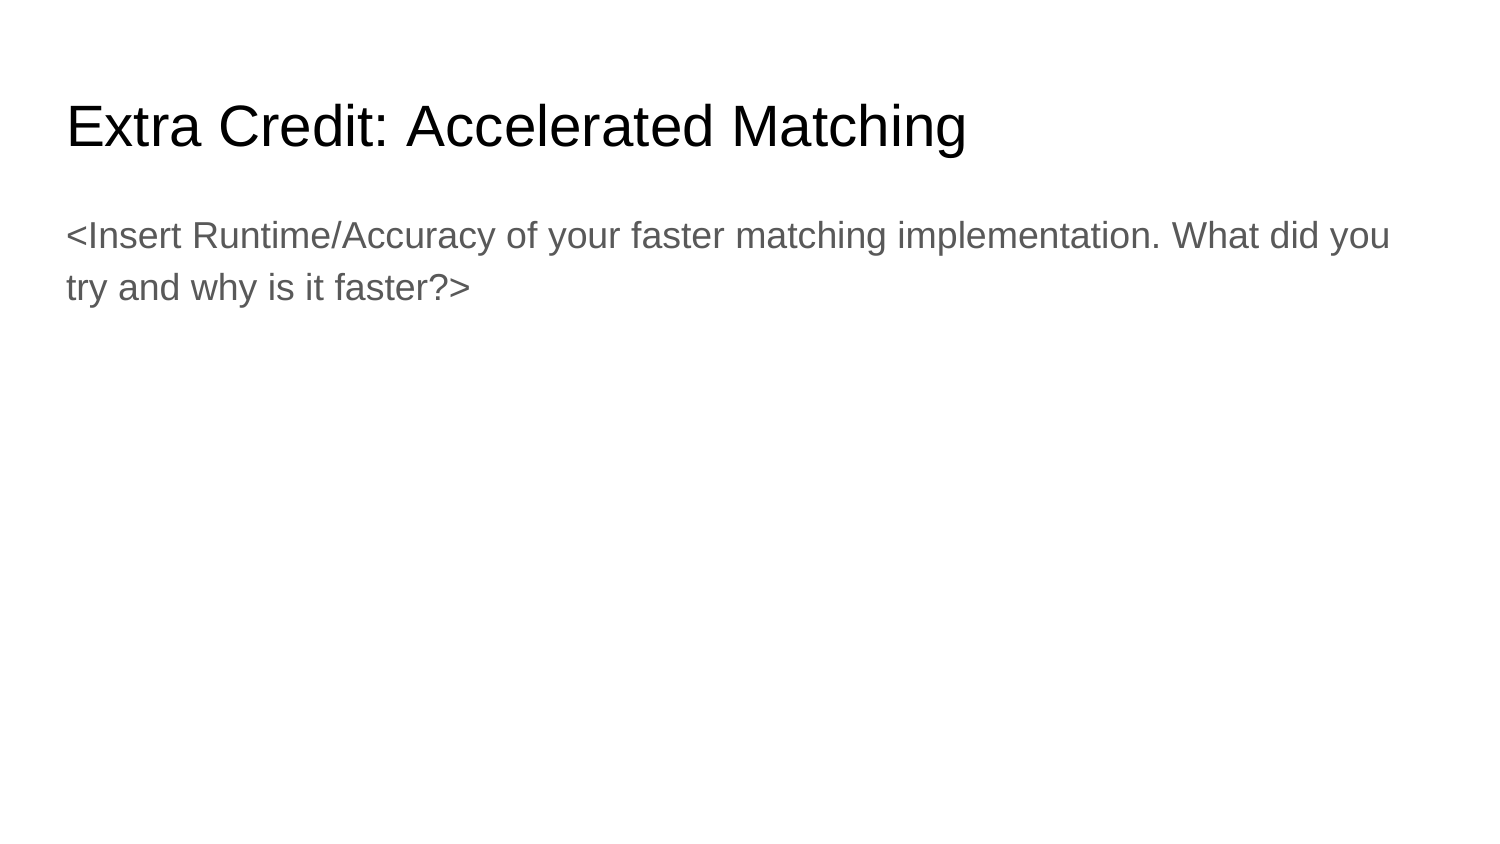

# Extra Credit: Accelerated Matching
<Insert Runtime/Accuracy of your faster matching implementation. What did you try and why is it faster?>